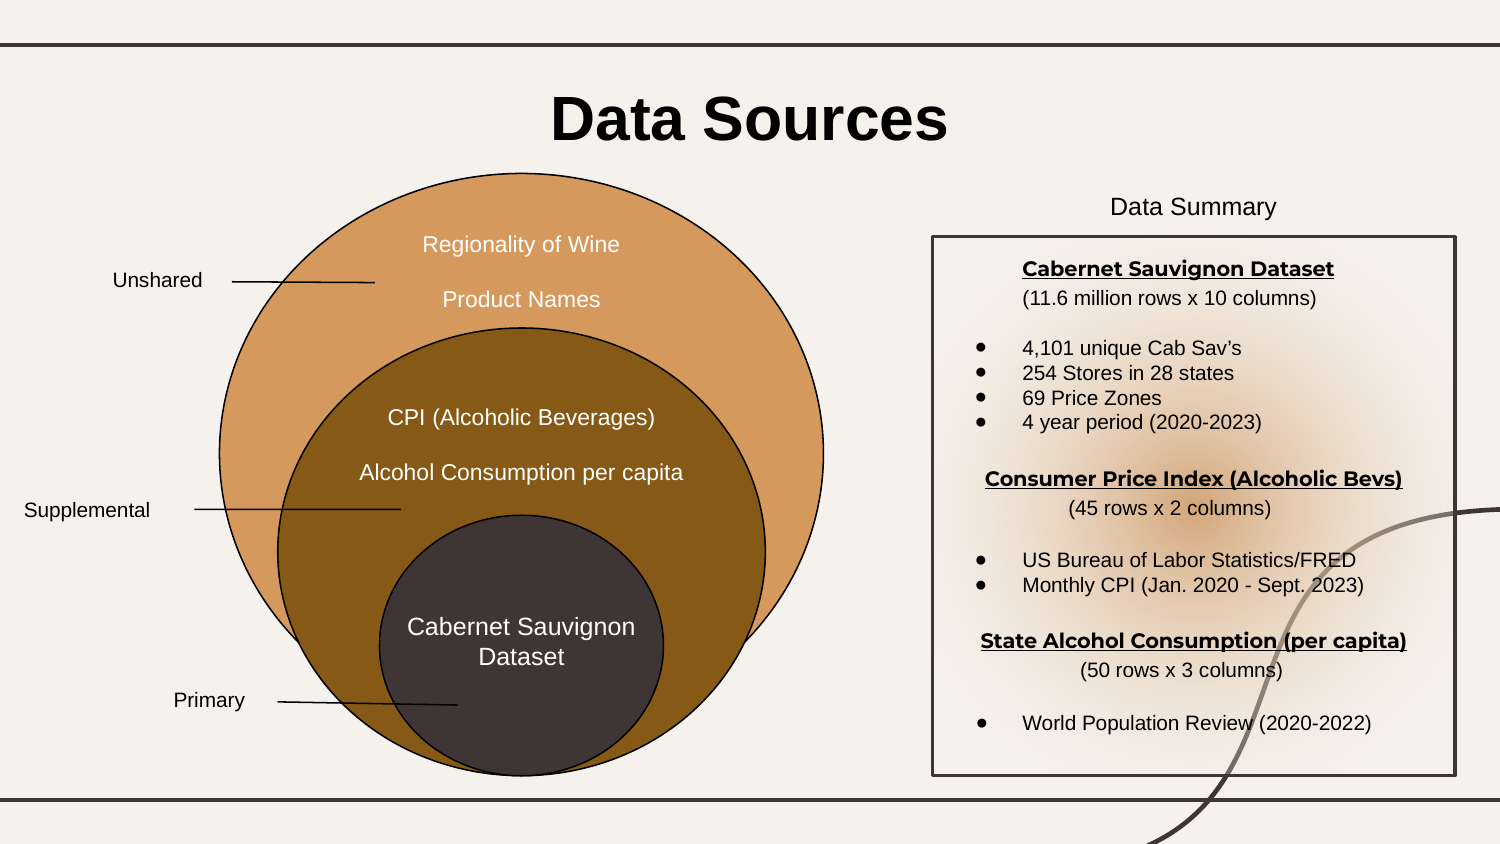

Data Sources

Data Summary
Regionality of Wine

Product Names
Cabernet Sauvignon Dataset
(11.6 million rows x 10 columns)

4,101 unique Cab Sav’s
254 Stores in 28 states
69 Price Zones
4 year period (2020-2023)

Consumer Price Index (Alcoholic Bevs)
        (45 rows x 2 columns)

US Bureau of Labor Statistics/FRED
Monthly CPI (Jan. 2020 - Sept. 2023)

State Alcohol Consumption (per capita)
          (50 rows x 3 columns)

World Population Review (2020-2022)

Unshared

CPI (Alcoholic Beverages)

Alcohol Consumption per capita
Supplemental

Cabernet Sauvignon Dataset
Primary